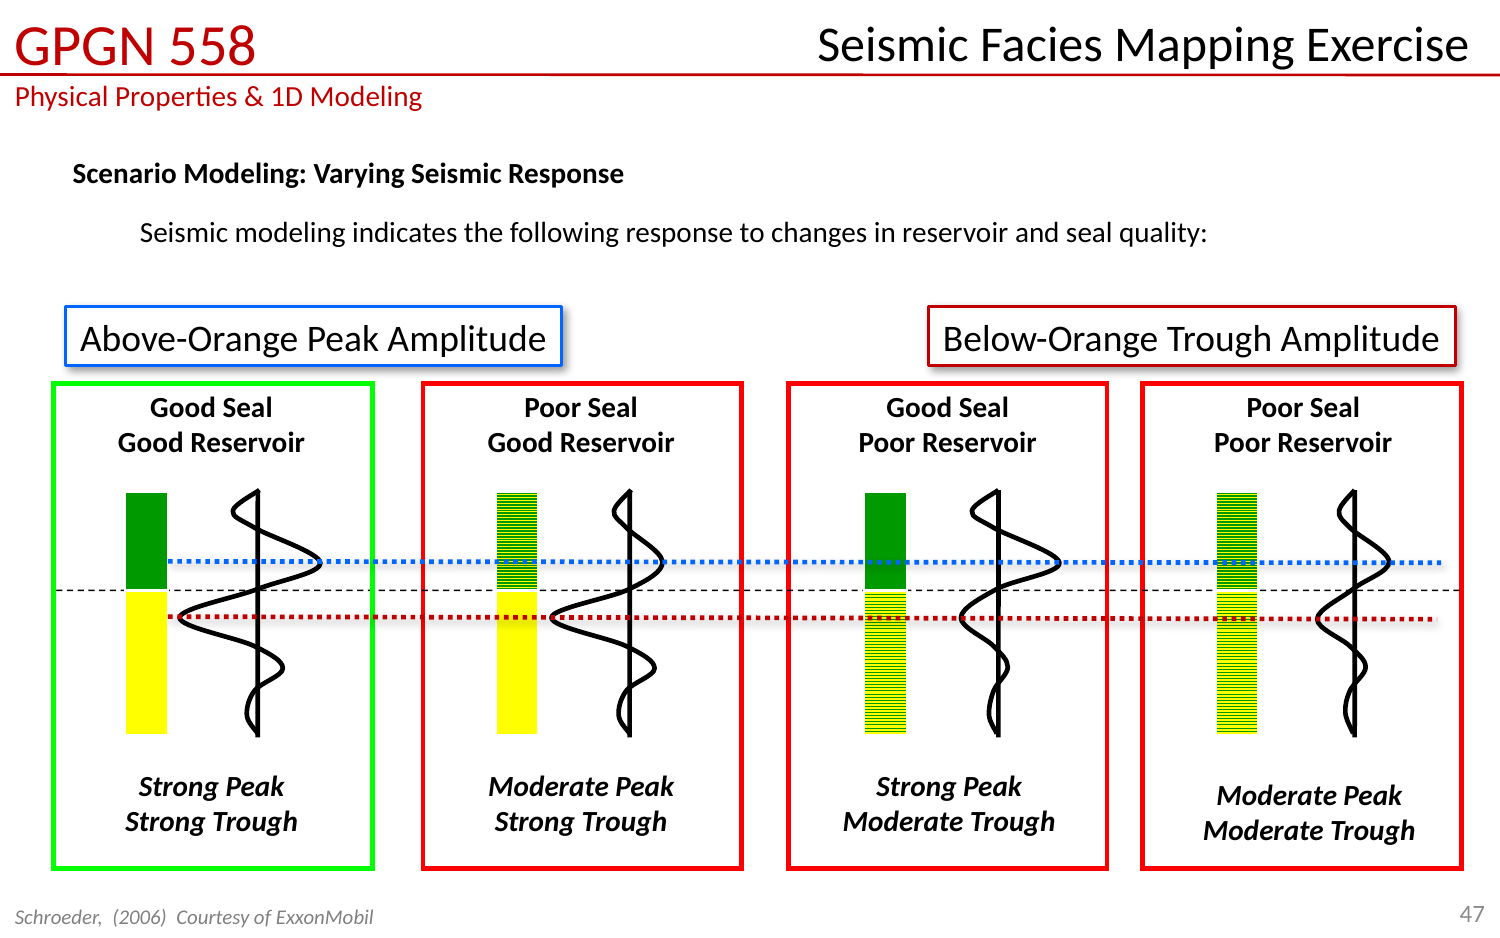

# Seismic Facies Mapping Exercise
Scenario Modeling: Varying Seismic Response
Seismic modeling indicates the following response to changes in reservoir and seal quality:
Above-Orange Peak Amplitude
Below-Orange Trough Amplitude
Good Seal
Good Reservoir
Poor Seal
Good Reservoir
Good Seal
Poor Reservoir
Poor Seal
Poor Reservoir

Strong Peak
Strong Trough
Moderate Peak
Strong Trough
Strong Peak
Moderate Trough
Moderate Peak
Moderate Trough
47
Schroeder,  (2006)  Courtesy of ExxonMobil